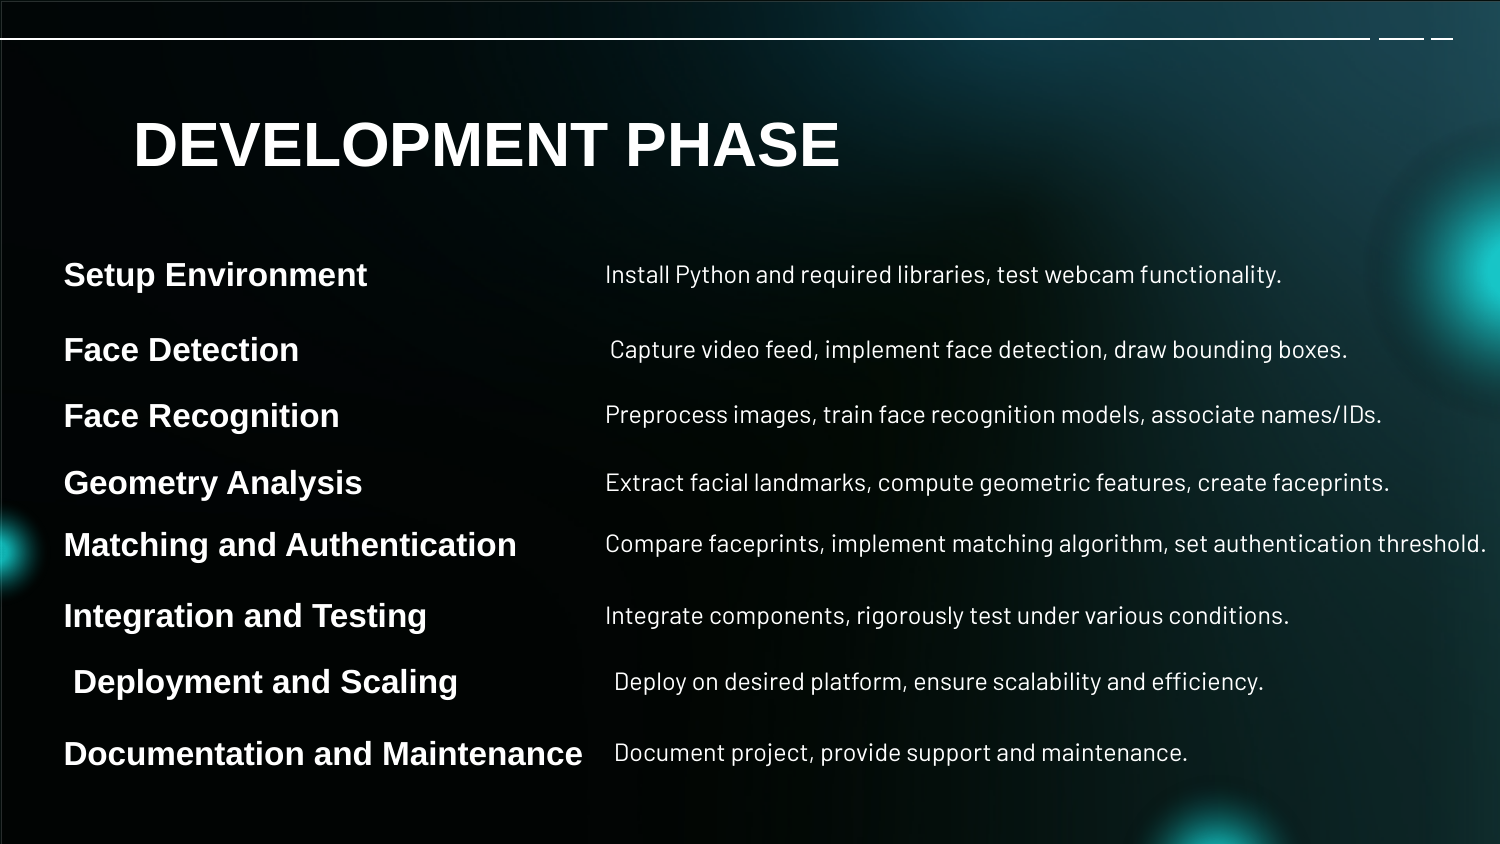

# DEVELOPMENT PHASE
Setup Environment
Install Python and required libraries, test webcam functionality.
Face Detection
 Capture video feed, implement face detection, draw bounding boxes.
Face Recognition
Preprocess images, train face recognition models, associate names/IDs.
Geometry Analysis
Extract facial landmarks, compute geometric features, create faceprints.
Matching and Authentication
Compare faceprints, implement matching algorithm, set authentication threshold.
Integration and Testing
Integrate components, rigorously test under various conditions.
Deployment and Scaling
Deploy on desired platform, ensure scalability and efficiency.
Documentation and Maintenance
Document project, provide support and maintenance.